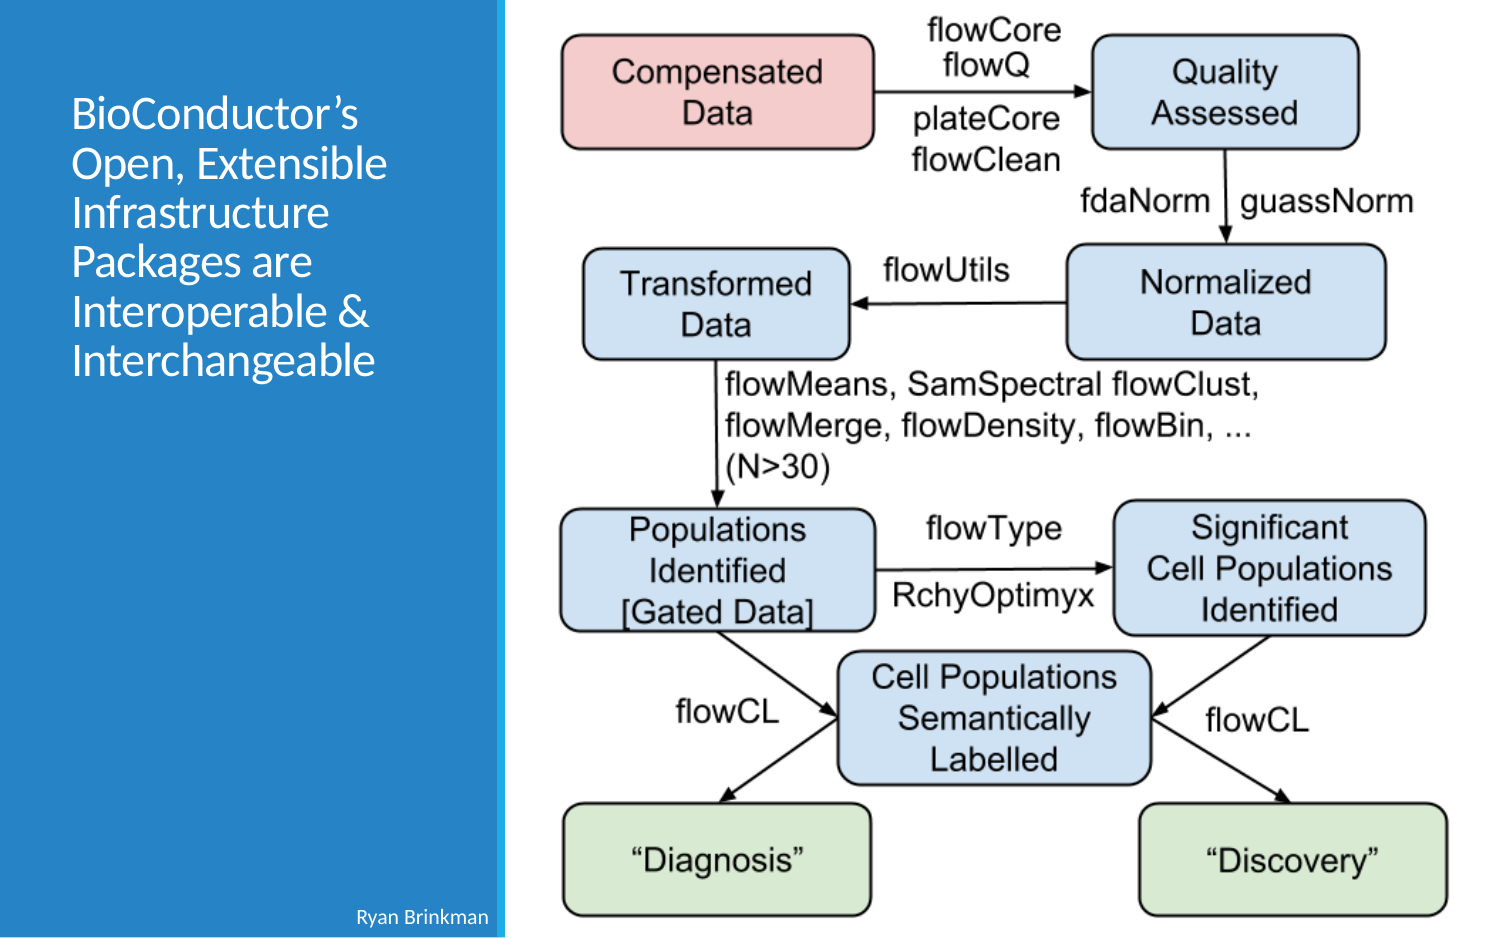

# BioConductor’s Open, Extensible Infrastructure Packages are Interoperable & Interchangeable

Ryan Brinkman